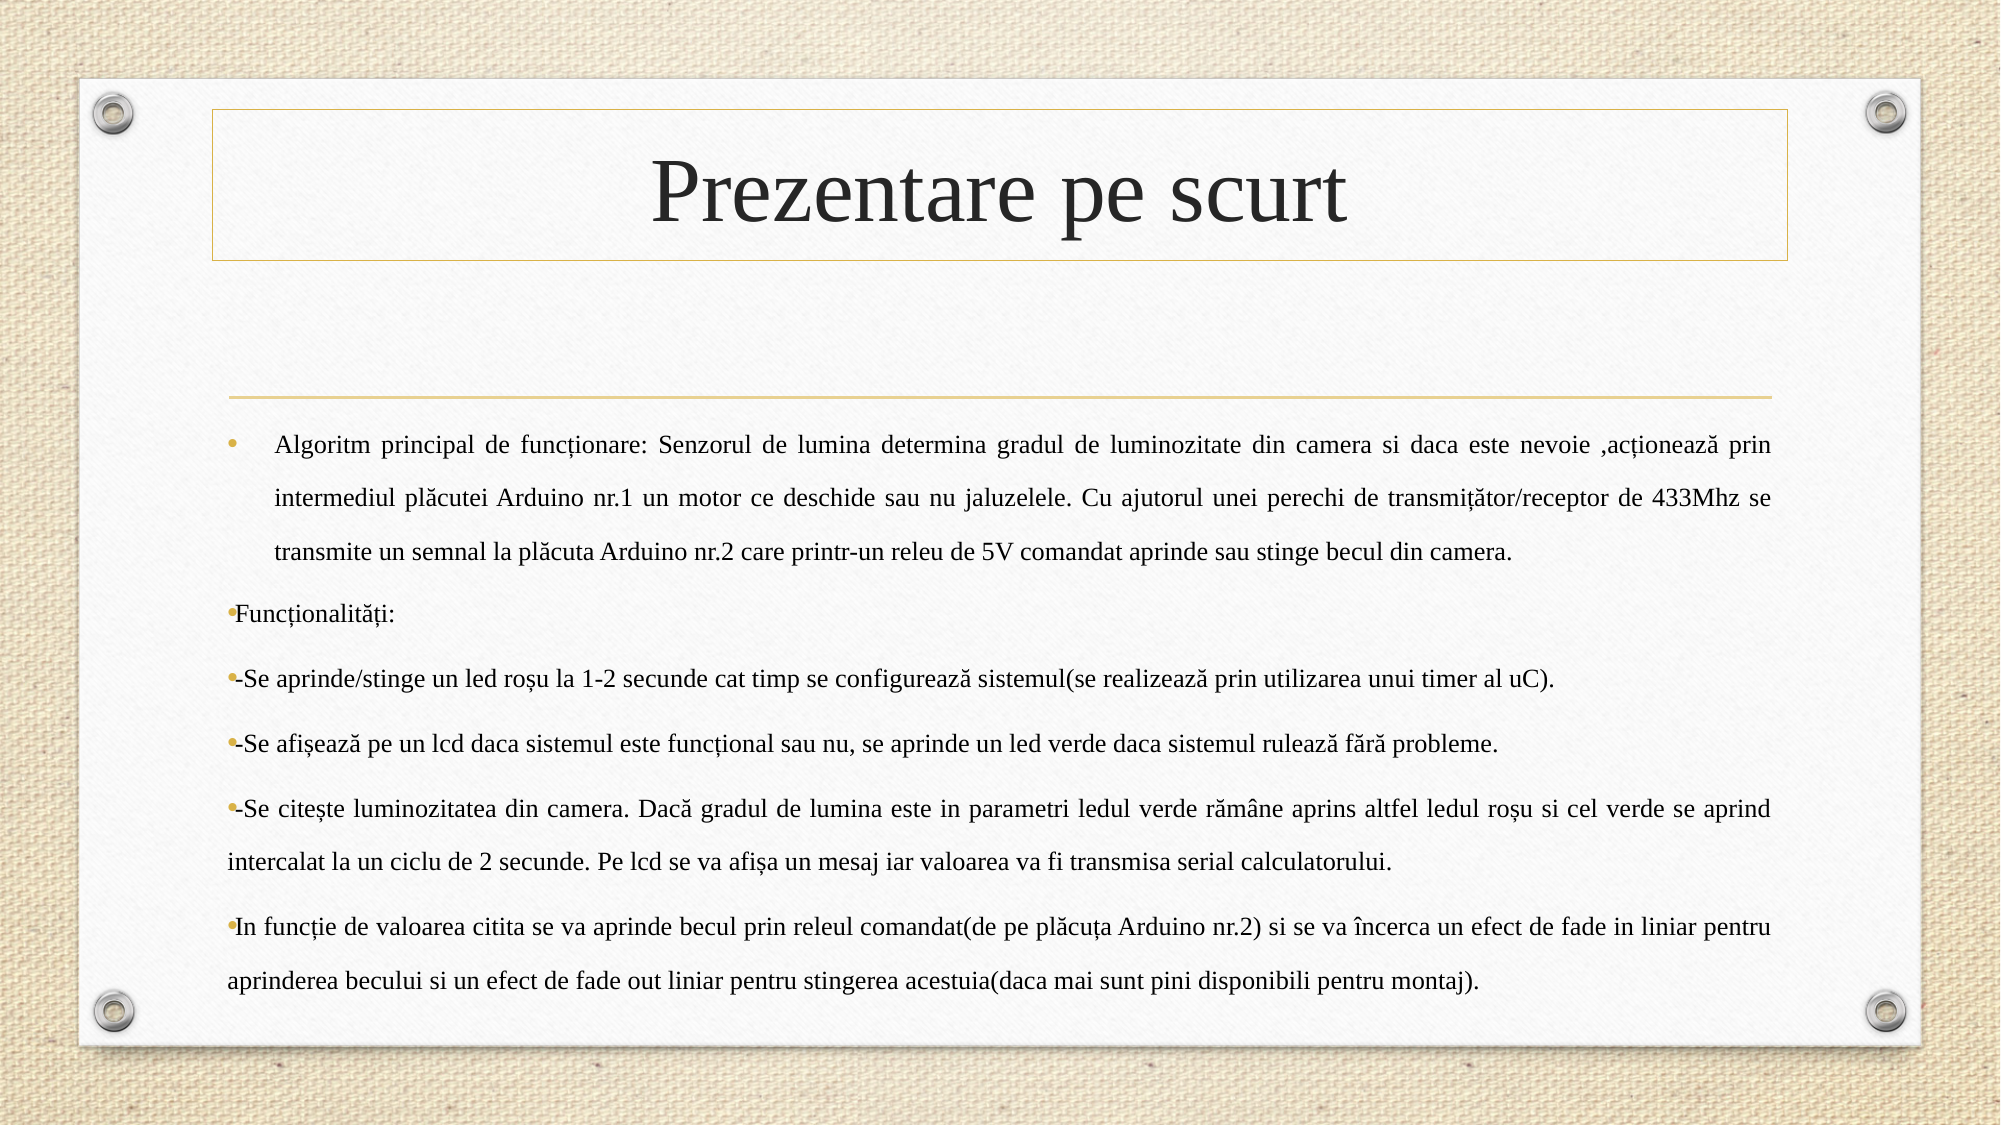

# Prezentare pe scurt
Algoritm principal de funcționare: Senzorul de lumina determina gradul de luminozitate din camera si daca este nevoie ,acționează prin intermediul plăcutei Arduino nr.1 un motor ce deschide sau nu jaluzelele. Cu ajutorul unei perechi de transmițător/receptor de 433Mhz se transmite un semnal la plăcuta Arduino nr.2 care printr-un releu de 5V comandat aprinde sau stinge becul din camera.
Funcționalități:
-Se aprinde/stinge un led roșu la 1-2 secunde cat timp se configurează sistemul(se realizează prin utilizarea unui timer al uC).
-Se afișează pe un lcd daca sistemul este funcțional sau nu, se aprinde un led verde daca sistemul rulează fără probleme.
-Se citește luminozitatea din camera. Dacă gradul de lumina este in parametri ledul verde rămâne aprins altfel ledul roșu si cel verde se aprind intercalat la un ciclu de 2 secunde. Pe lcd se va afișa un mesaj iar valoarea va fi transmisa serial calculatorului.
In funcție de valoarea citita se va aprinde becul prin releul comandat(de pe plăcuța Arduino nr.2) si se va încerca un efect de fade in liniar pentru aprinderea becului si un efect de fade out liniar pentru stingerea acestuia(daca mai sunt pini disponibili pentru montaj).